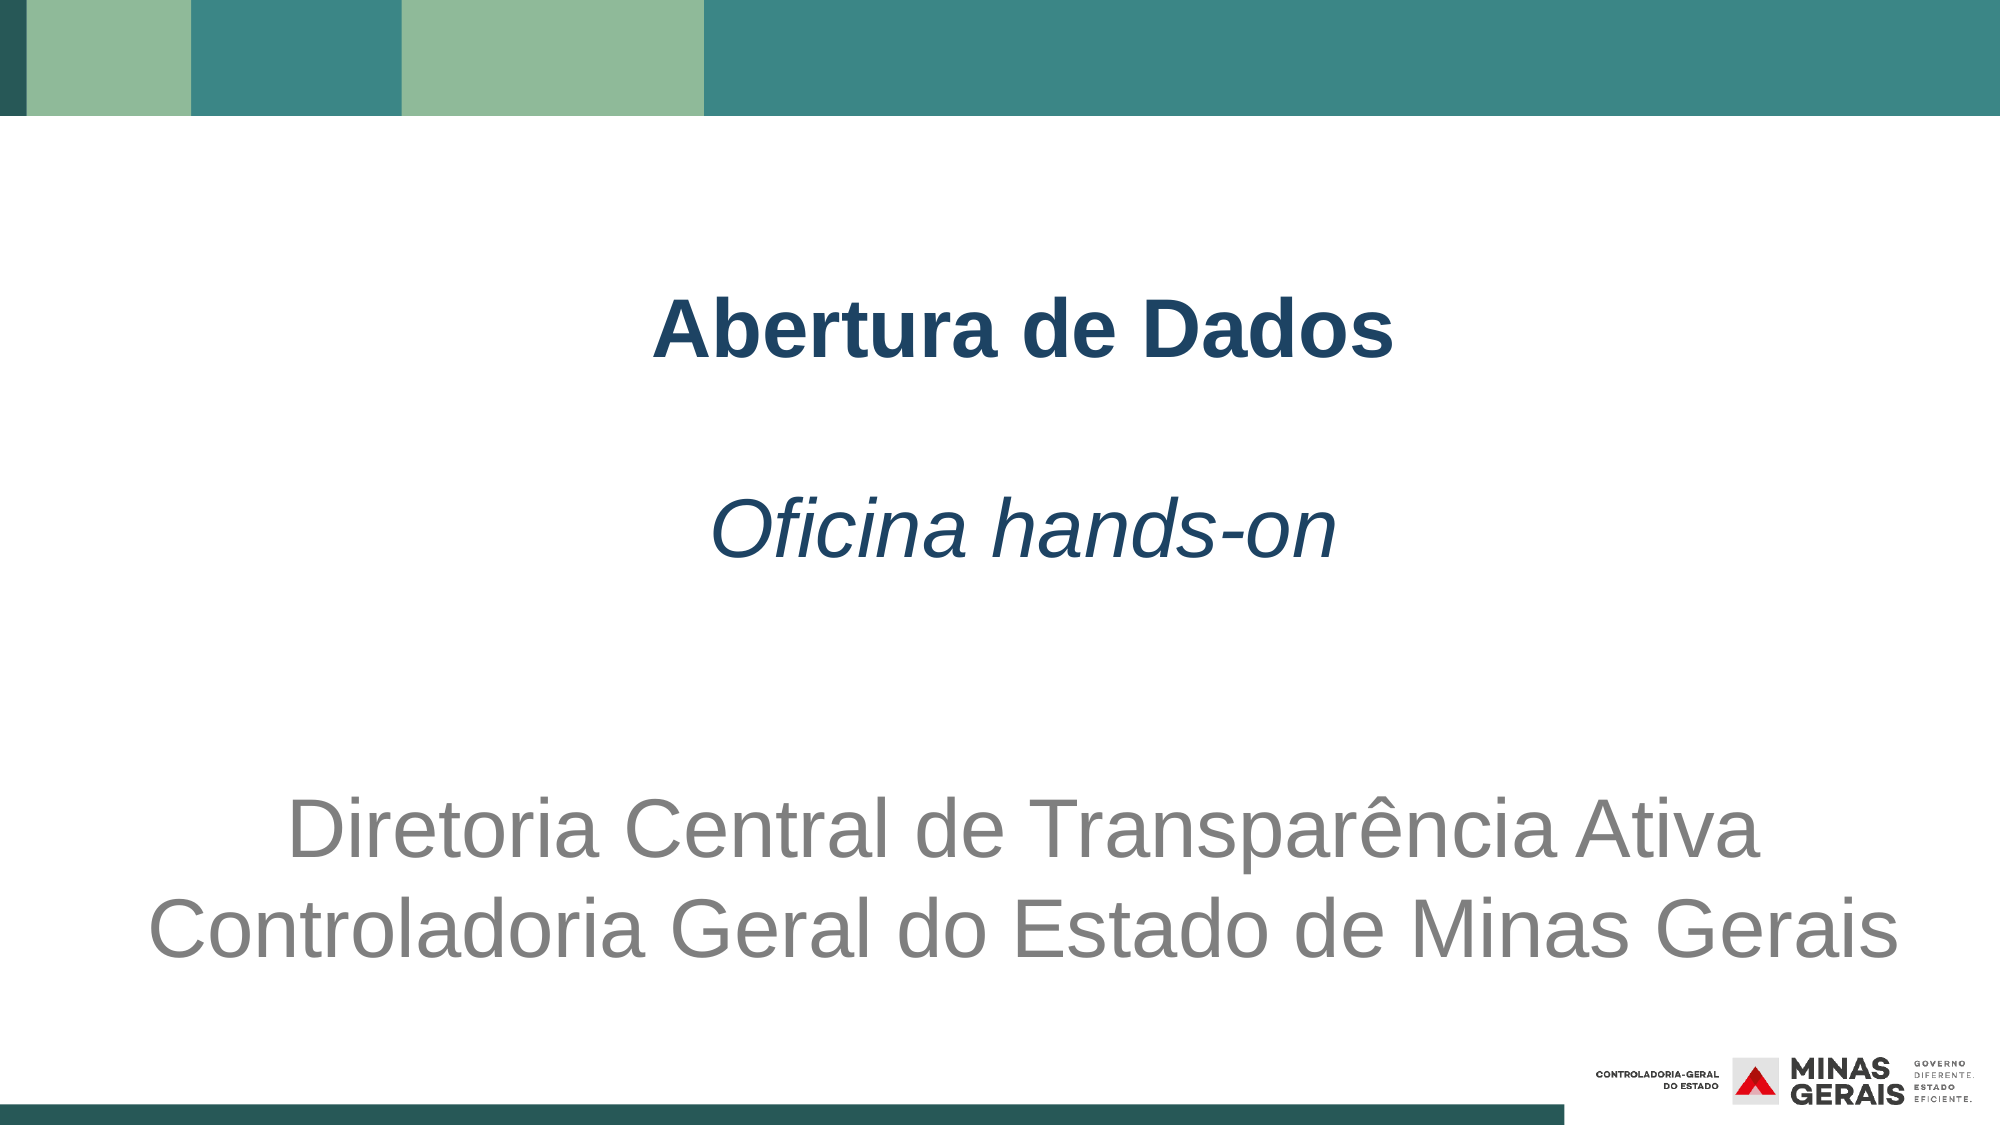

mg.gov.br
Abertura de Dados

Oficina hands-on

Diretoria Central de Transparência Ativa
Controladoria Geral do Estado de Minas Gerais